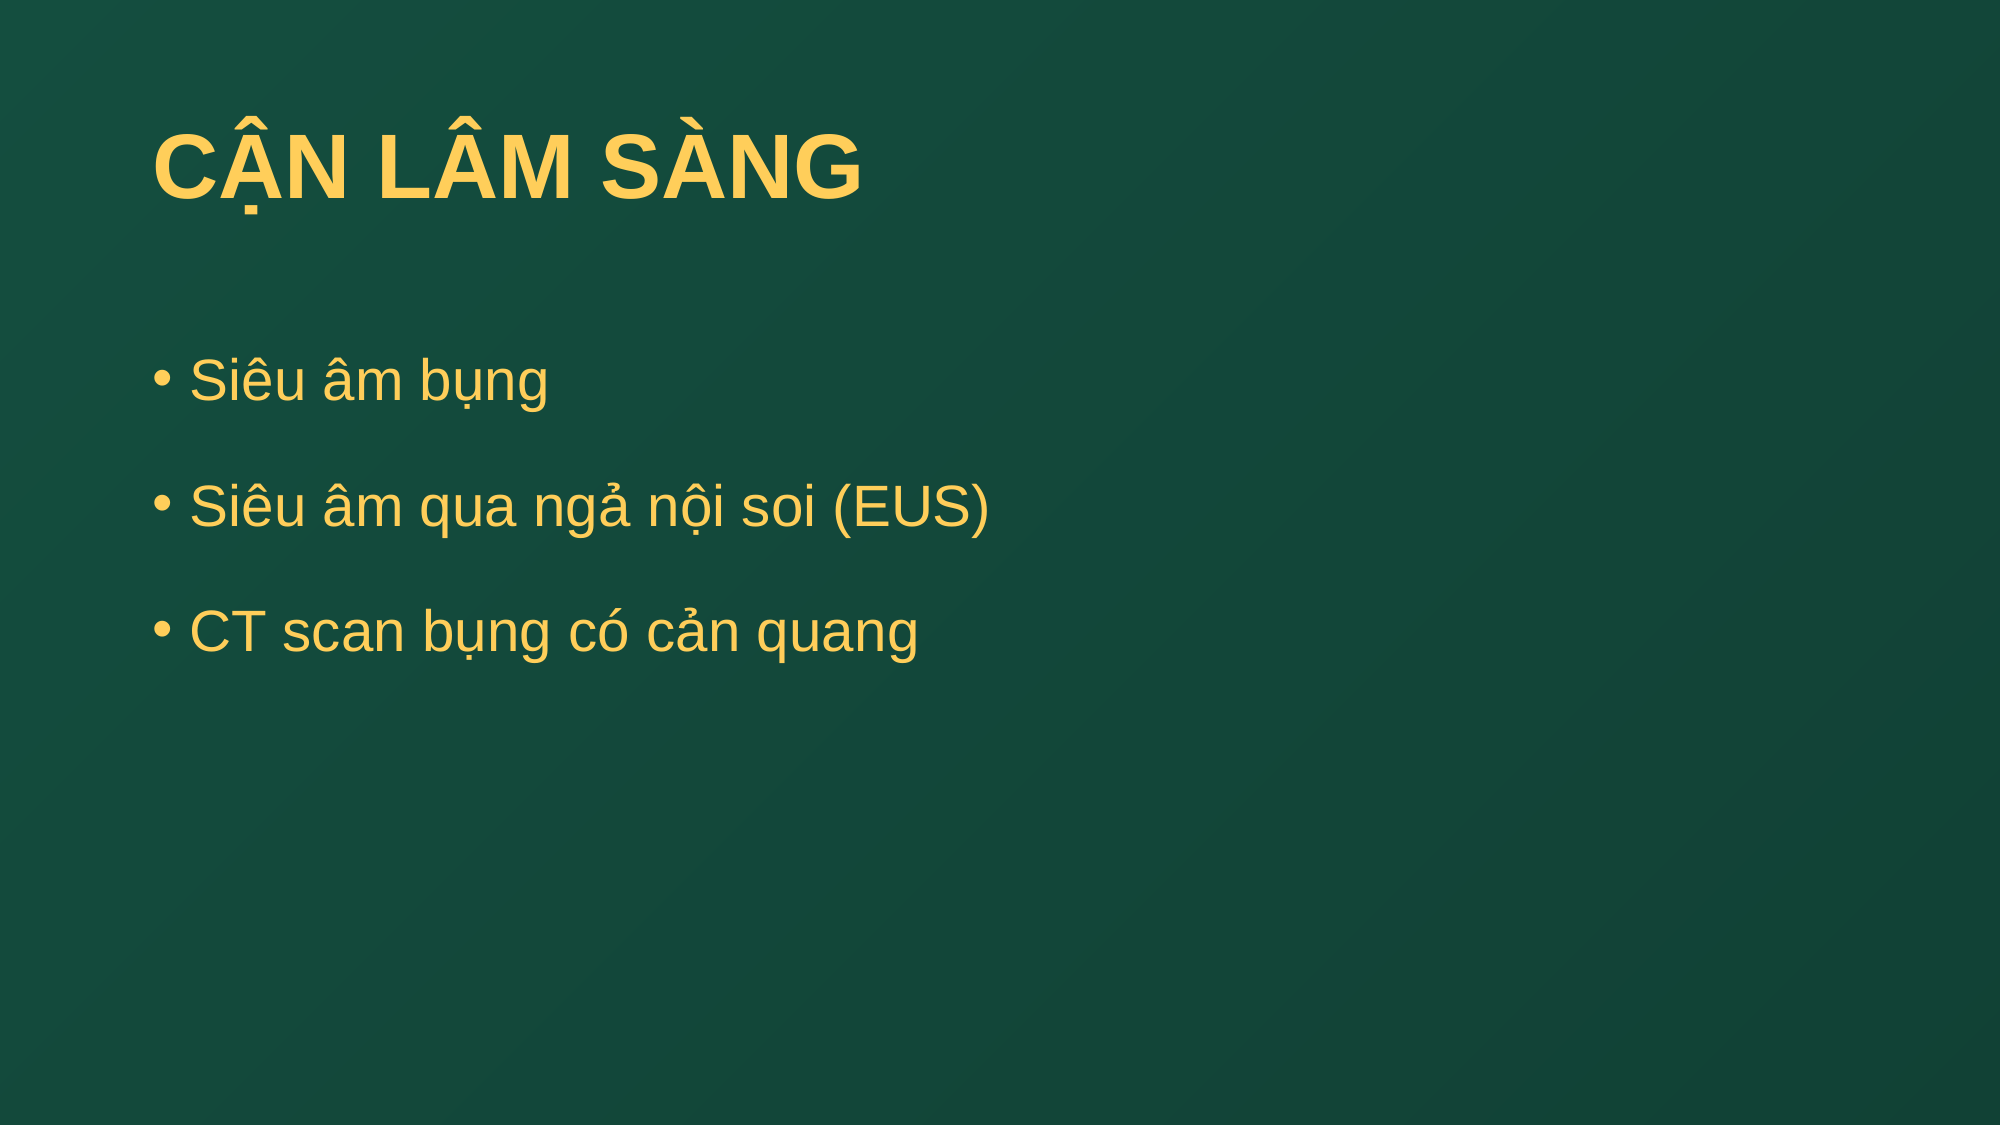

# CẬN LÂM SÀNG
Siêu âm bụng
Siêu âm qua ngả nội soi (EUS)
CT scan bụng có cản quang